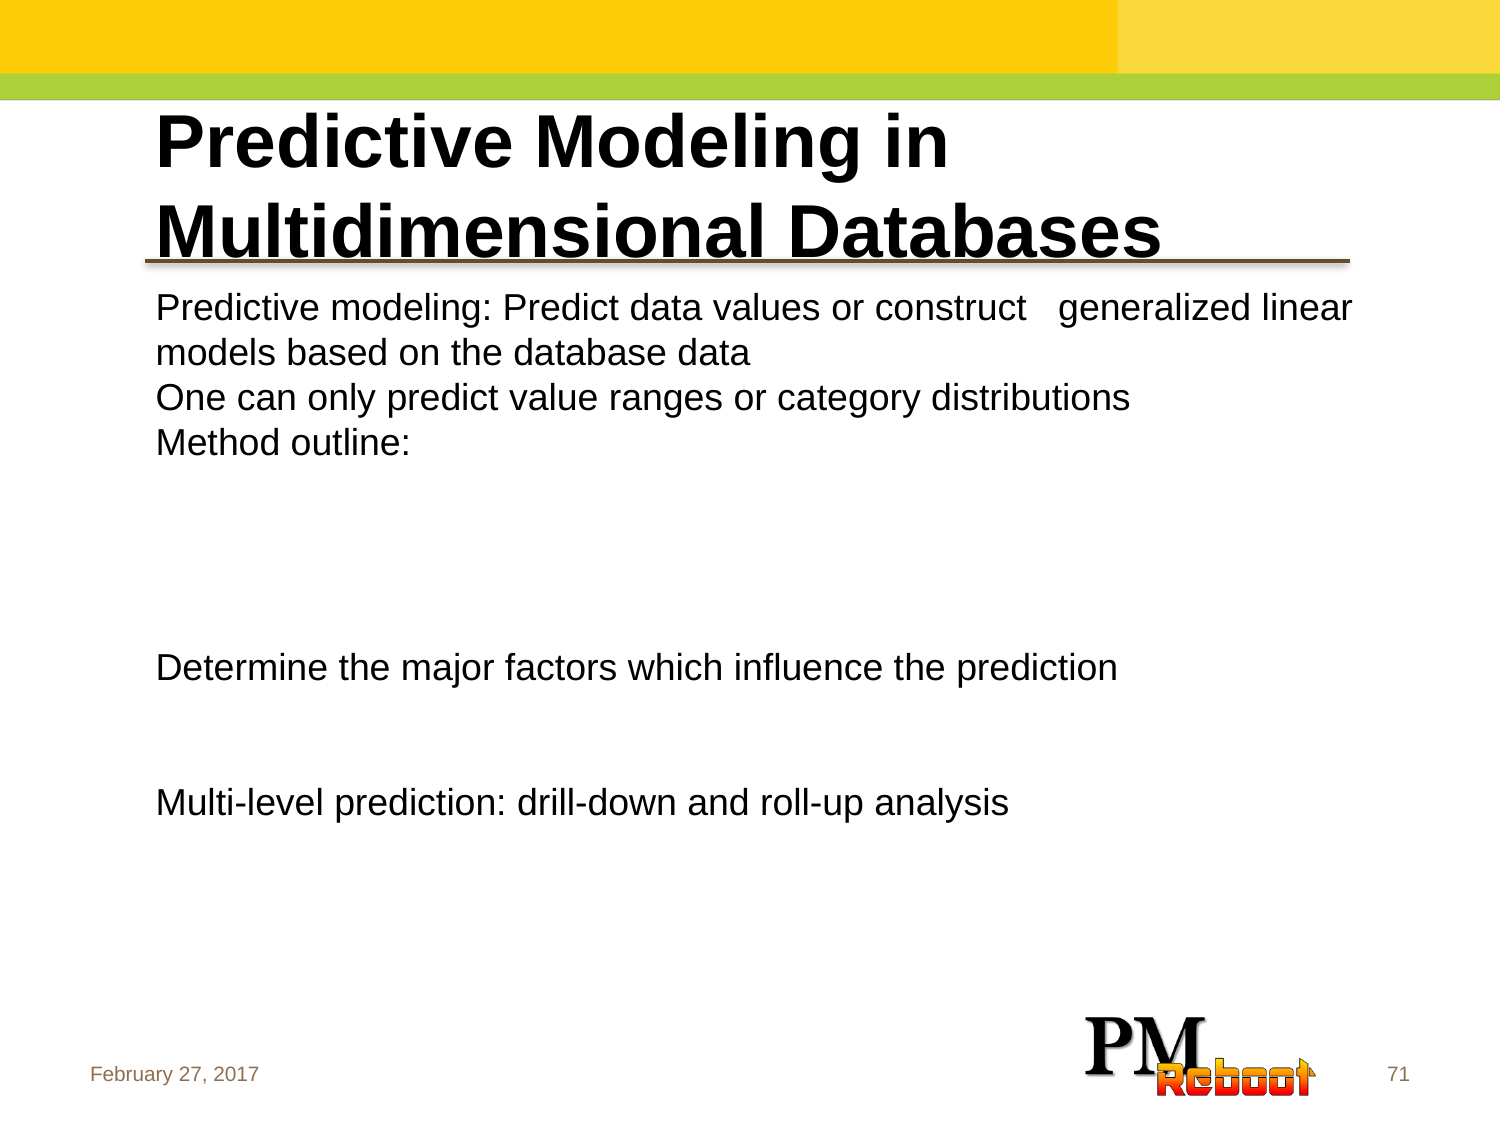

Predictive Modeling in Multidimensional Databases
Predictive modeling: Predict data values or construct   generalized linear models based on the database data
One can only predict value ranges or category distributions
Method outline:
 Minimal generalization
 Attribute relevance analysis
 Generalized linear model construction
 Prediction
Determine the major factors which influence the prediction
Data relevance analysis: uncertainty measurement, entropy analysis, expert judgement, etc.
Multi-level prediction: drill-down and roll-up analysis
February 27, 2017
71